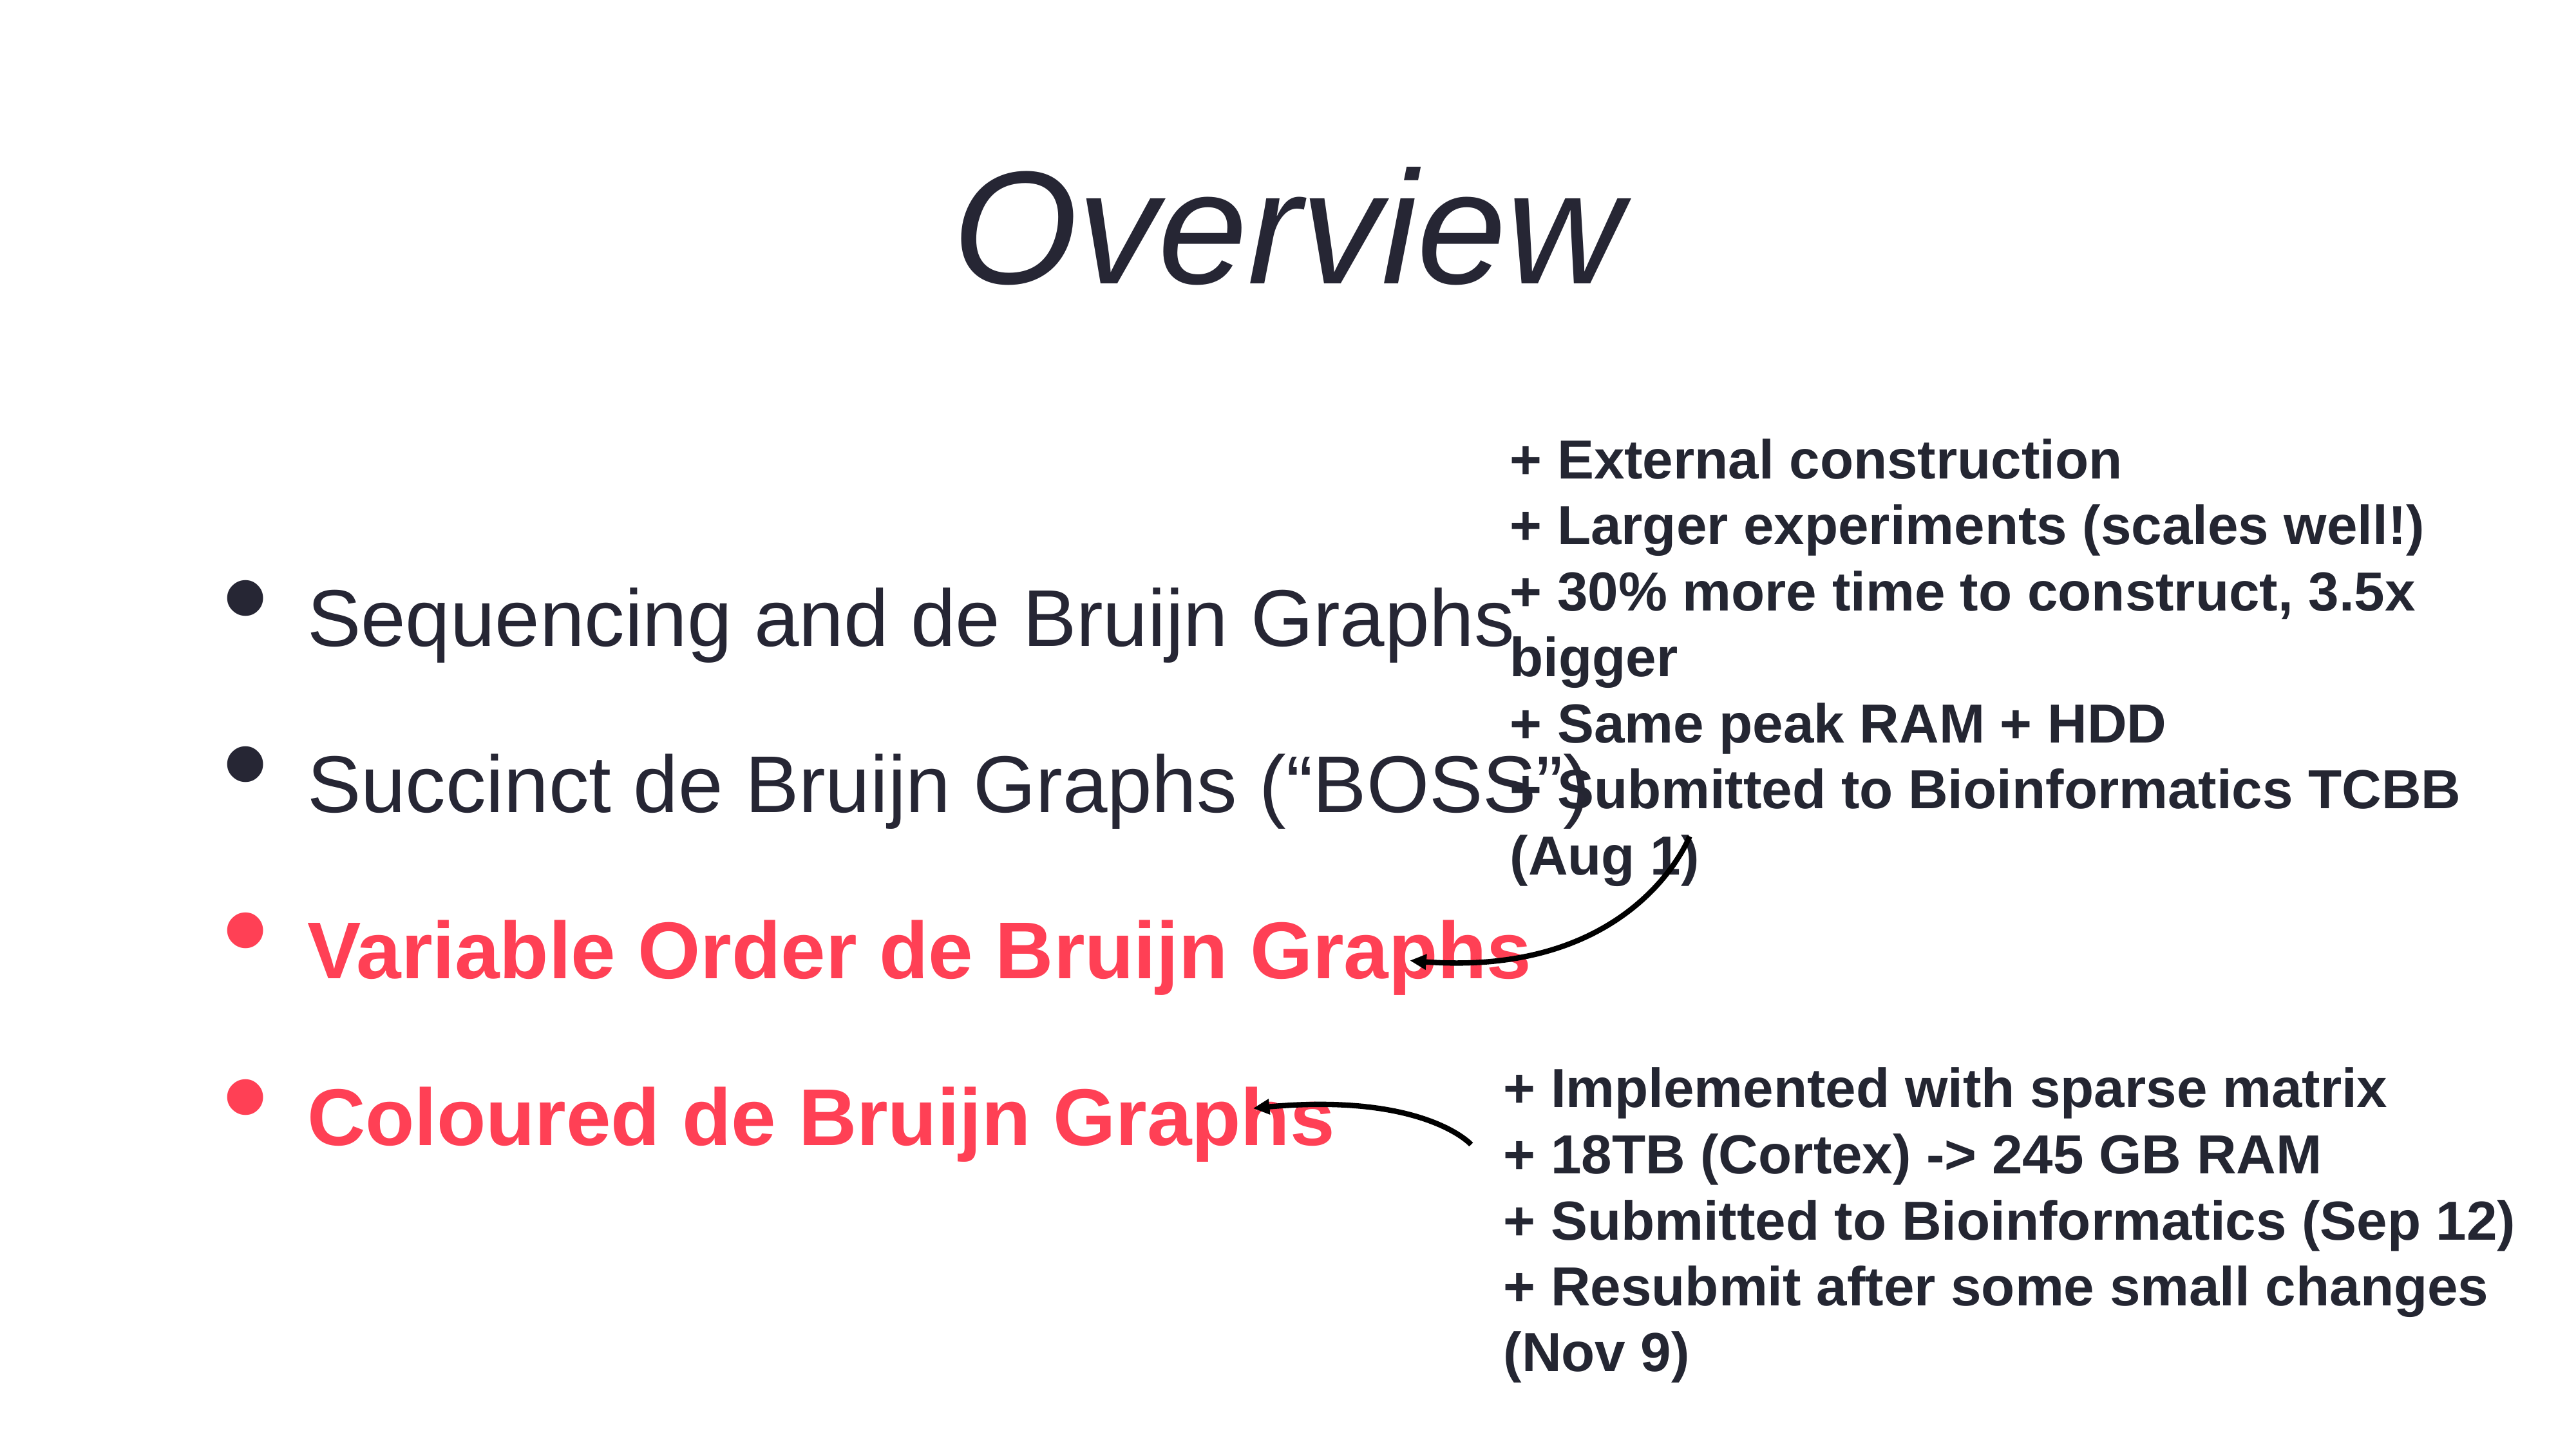

# Overview
Sequencing and de Bruijn Graphs
Succinct de Bruijn Graphs (“BOSS”)
Variable Order de Bruijn Graphs
Coloured de Bruijn Graphs
+ External construction
+ Larger experiments (scales well!)
+ 30% more time to construct, 3.5x bigger
+ Same peak RAM + HDD
+ Submitted to Bioinformatics TCBB (Aug 1)

+ Implemented with sparse matrix
+ 18TB (Cortex) -> 245 GB RAM
+ Submitted to Bioinformatics (Sep 12)
+ Resubmit after some small changes (Nov 9)